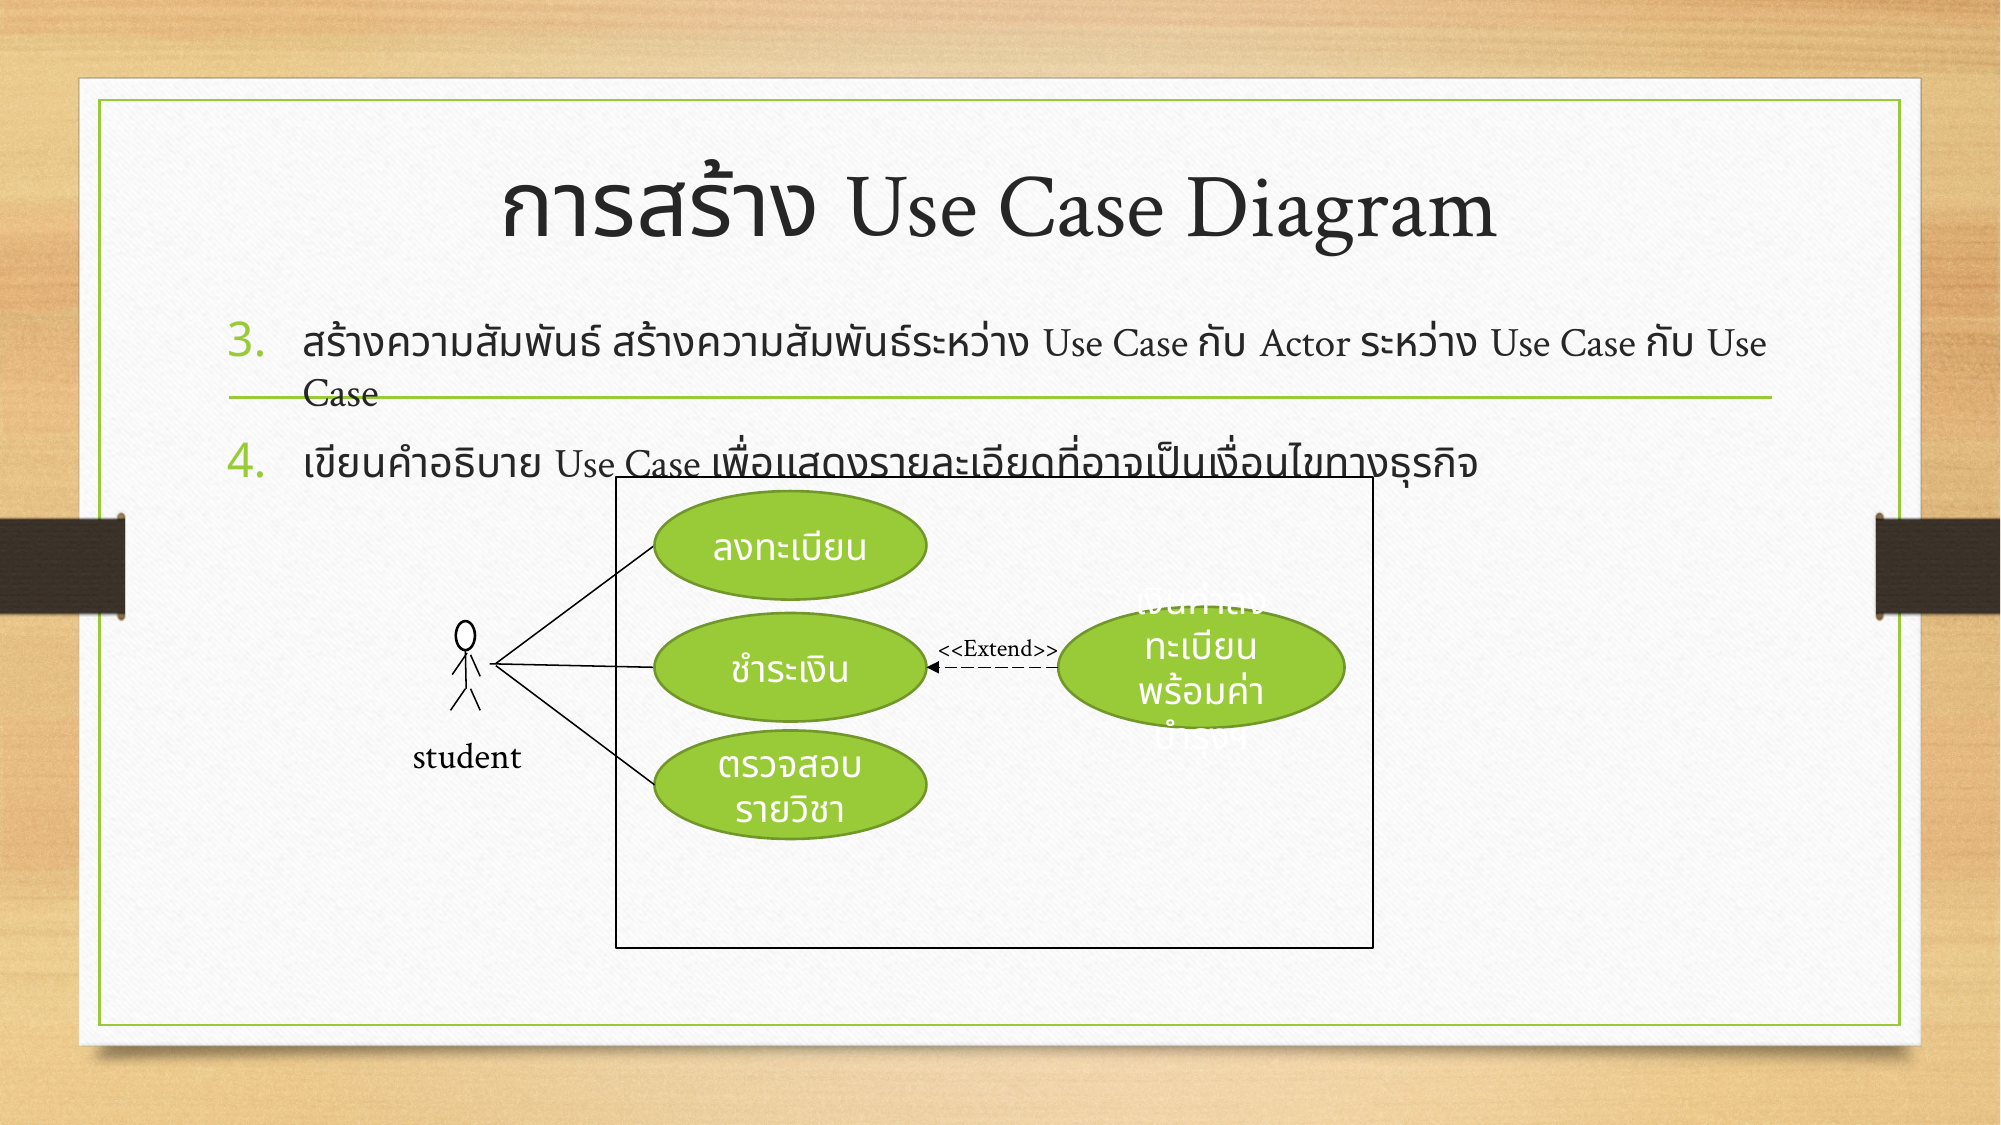

# การสร้าง Use Case Diagram
สร้างความสัมพันธ์ สร้างความสัมพันธ์ระหว่าง Use Case กับ Actor ระหว่าง Use Case กับ Use Case
เขียนคำอธิบาย Use Case เพื่อแสดงรายละเอียดที่อาจเป็นเงื่อนไขทางธุรกิจ

ลงทะเบียน
ชำระเงิน

ตรวจสอบรายวิชา
student
เงินค่าลงทะเบียนพร้อมค่าบำรุงฯ
<<Extend>>